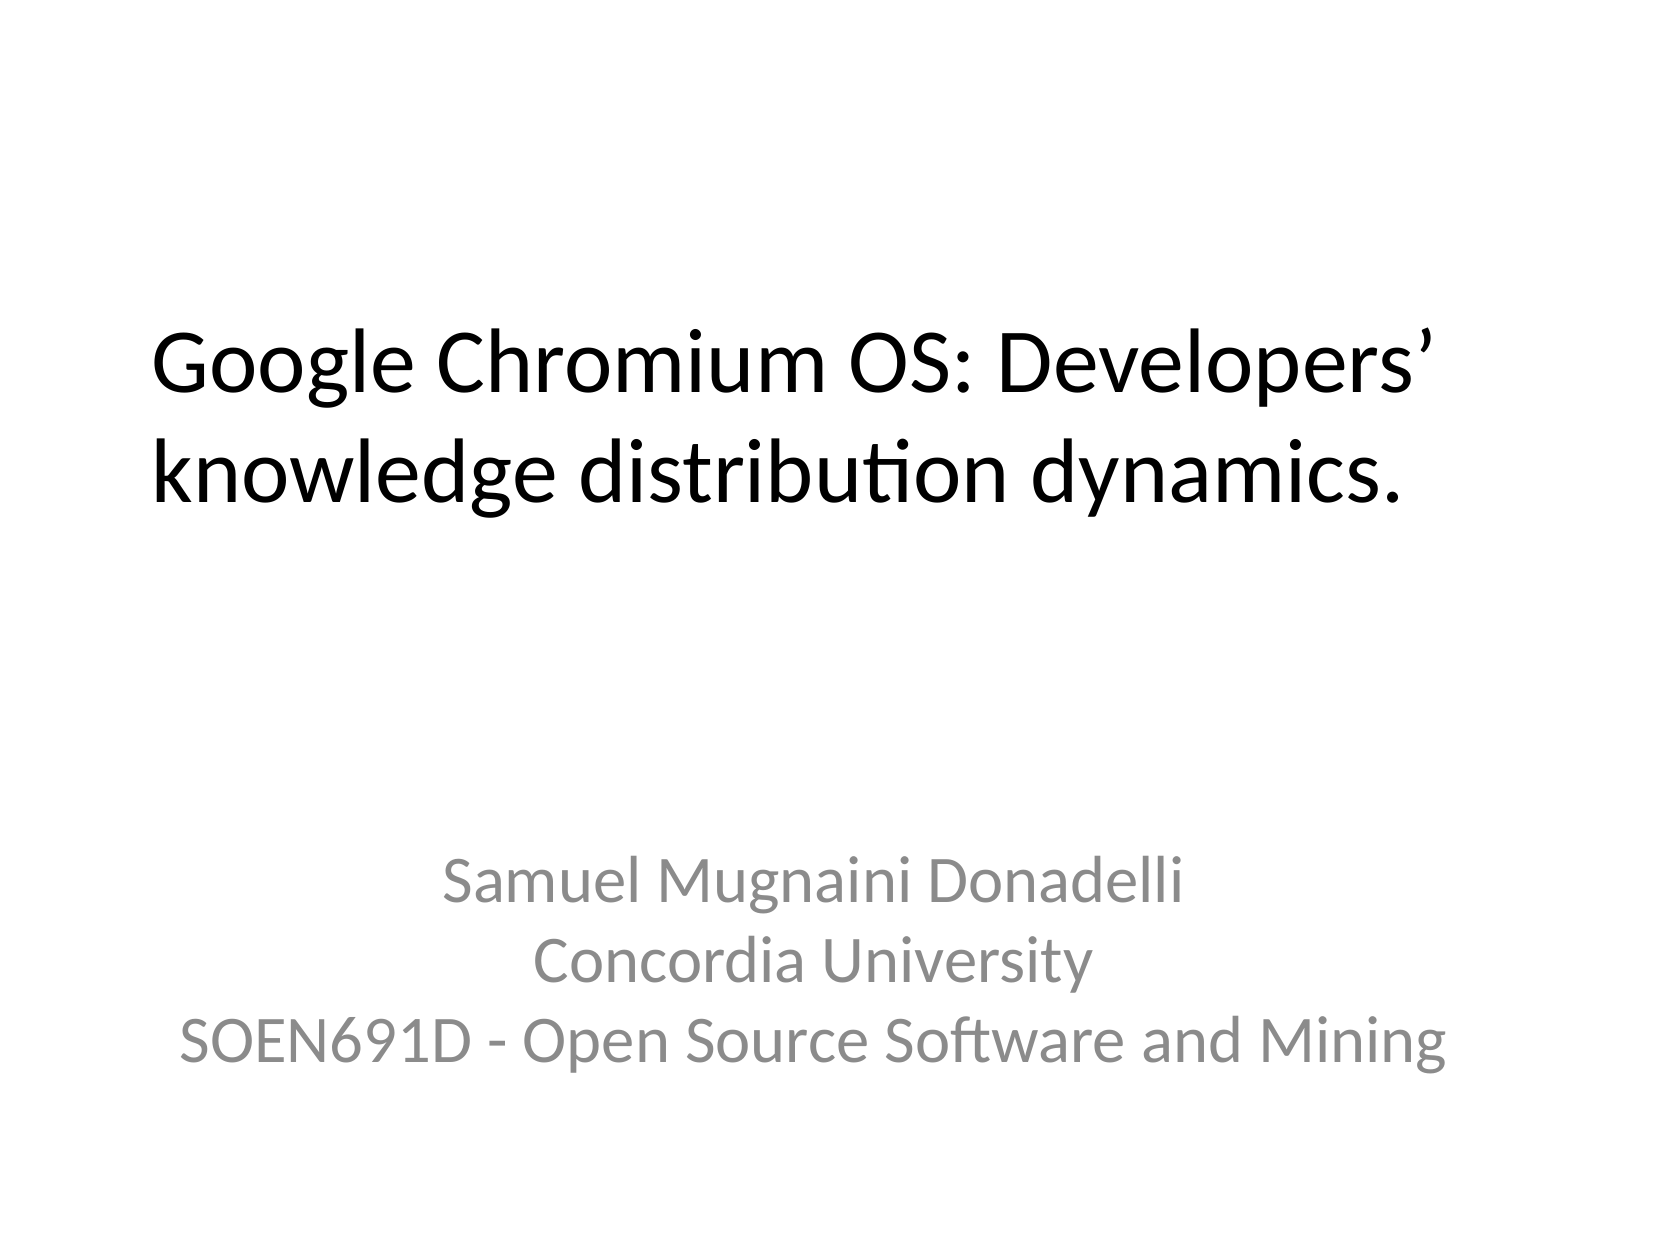

Google Chromium OS: Developers’ knowledge distribution dynamics.

Samuel Mugnaini Donadelli
Concordia University
SOEN691D - Open Source Software and Mining